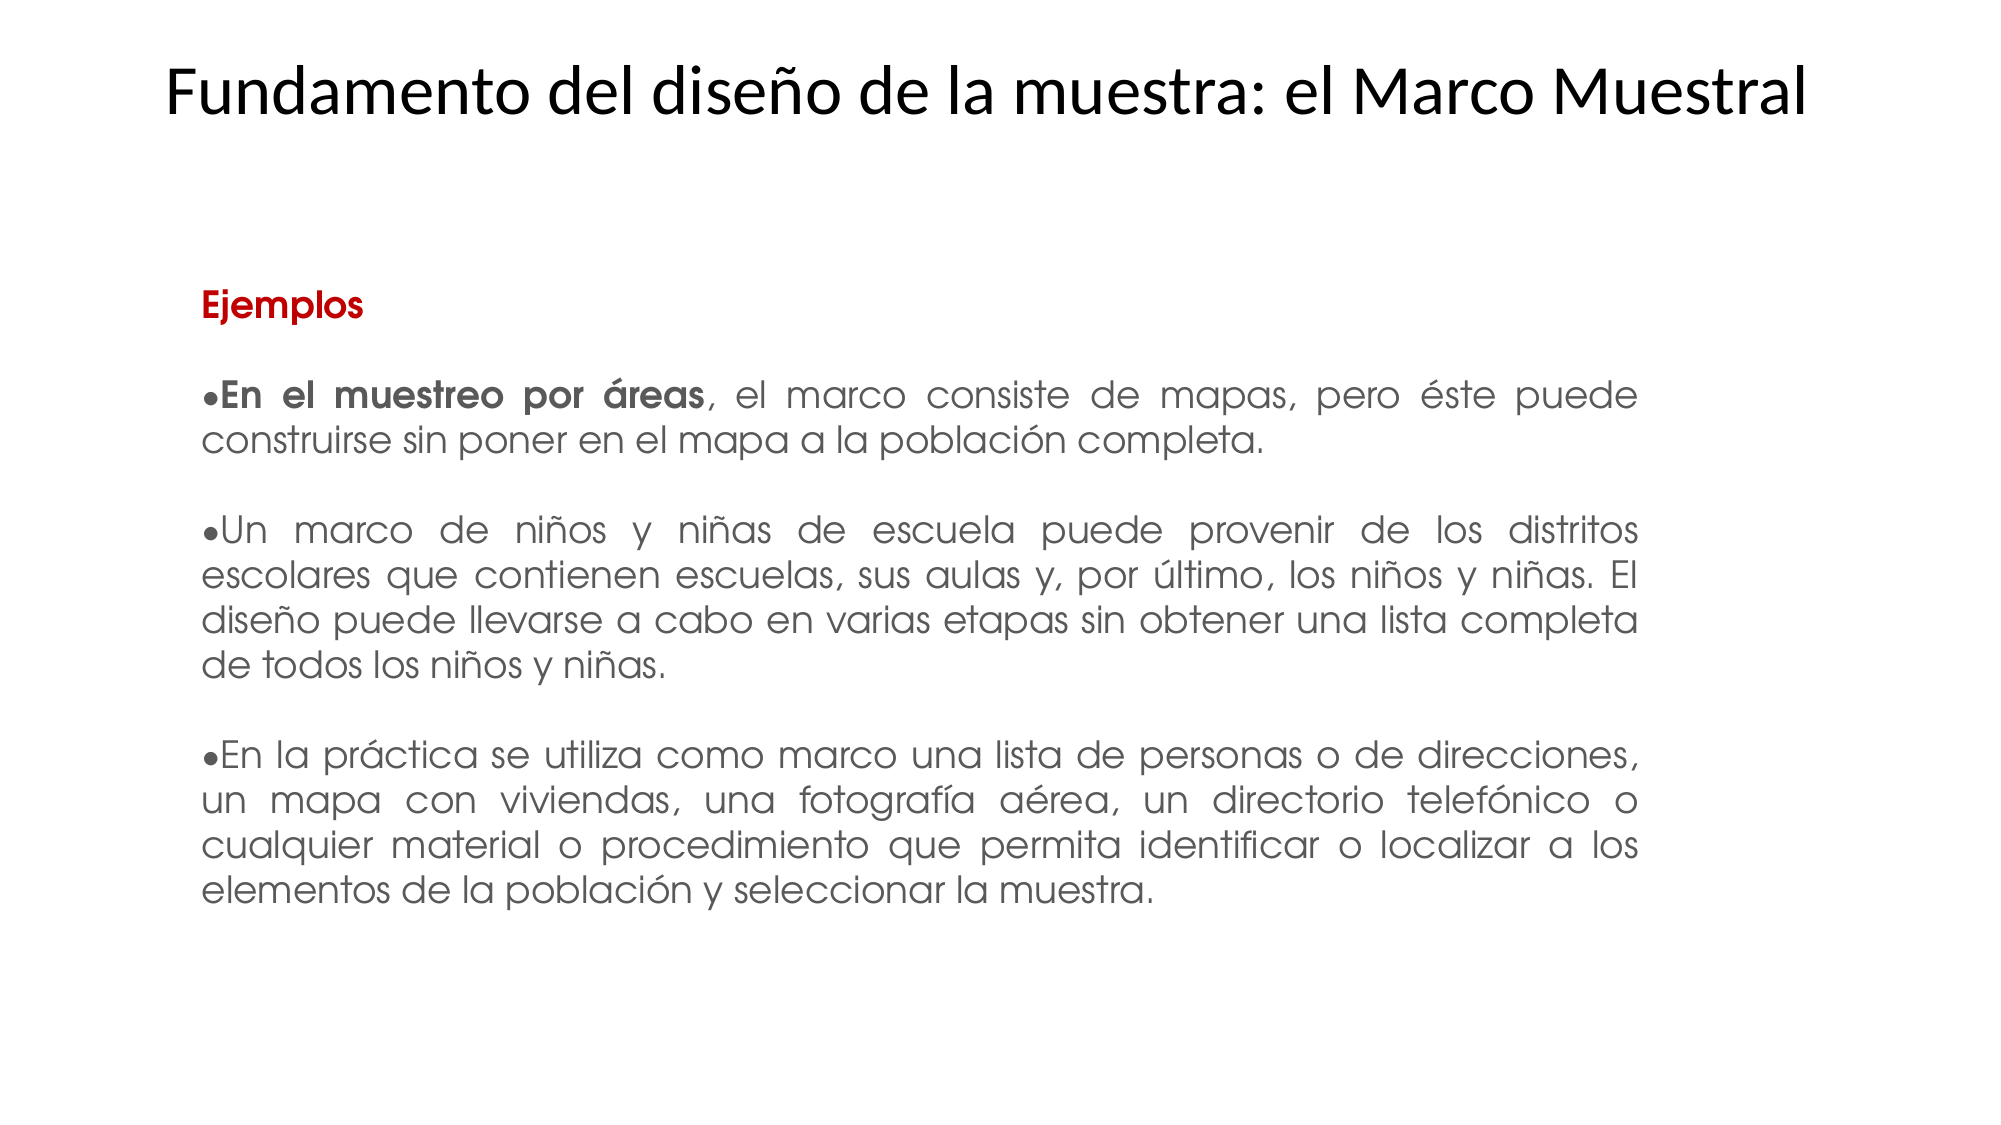

# Fundamento del diseño de la muestra: el Marco Muestral
Ejemplos

•En el muestreo por áreas, el marco consiste de mapas, pero éste puede construirse sin poner en el mapa a la población completa.

•Un marco de niños y niñas de escuela puede provenir de los distritos escolares que contienen escuelas, sus aulas y, por último, los niños y niñas. El diseño puede llevarse a cabo en varias etapas sin obtener una lista completa de todos los niños y niñas.

•En la práctica se utiliza como marco una lista de personas o de direcciones, un mapa con viviendas, una fotografía aérea, un directorio telefónico o cualquier material o procedimiento que permita identificar o localizar a los elementos de la población y seleccionar la muestra.